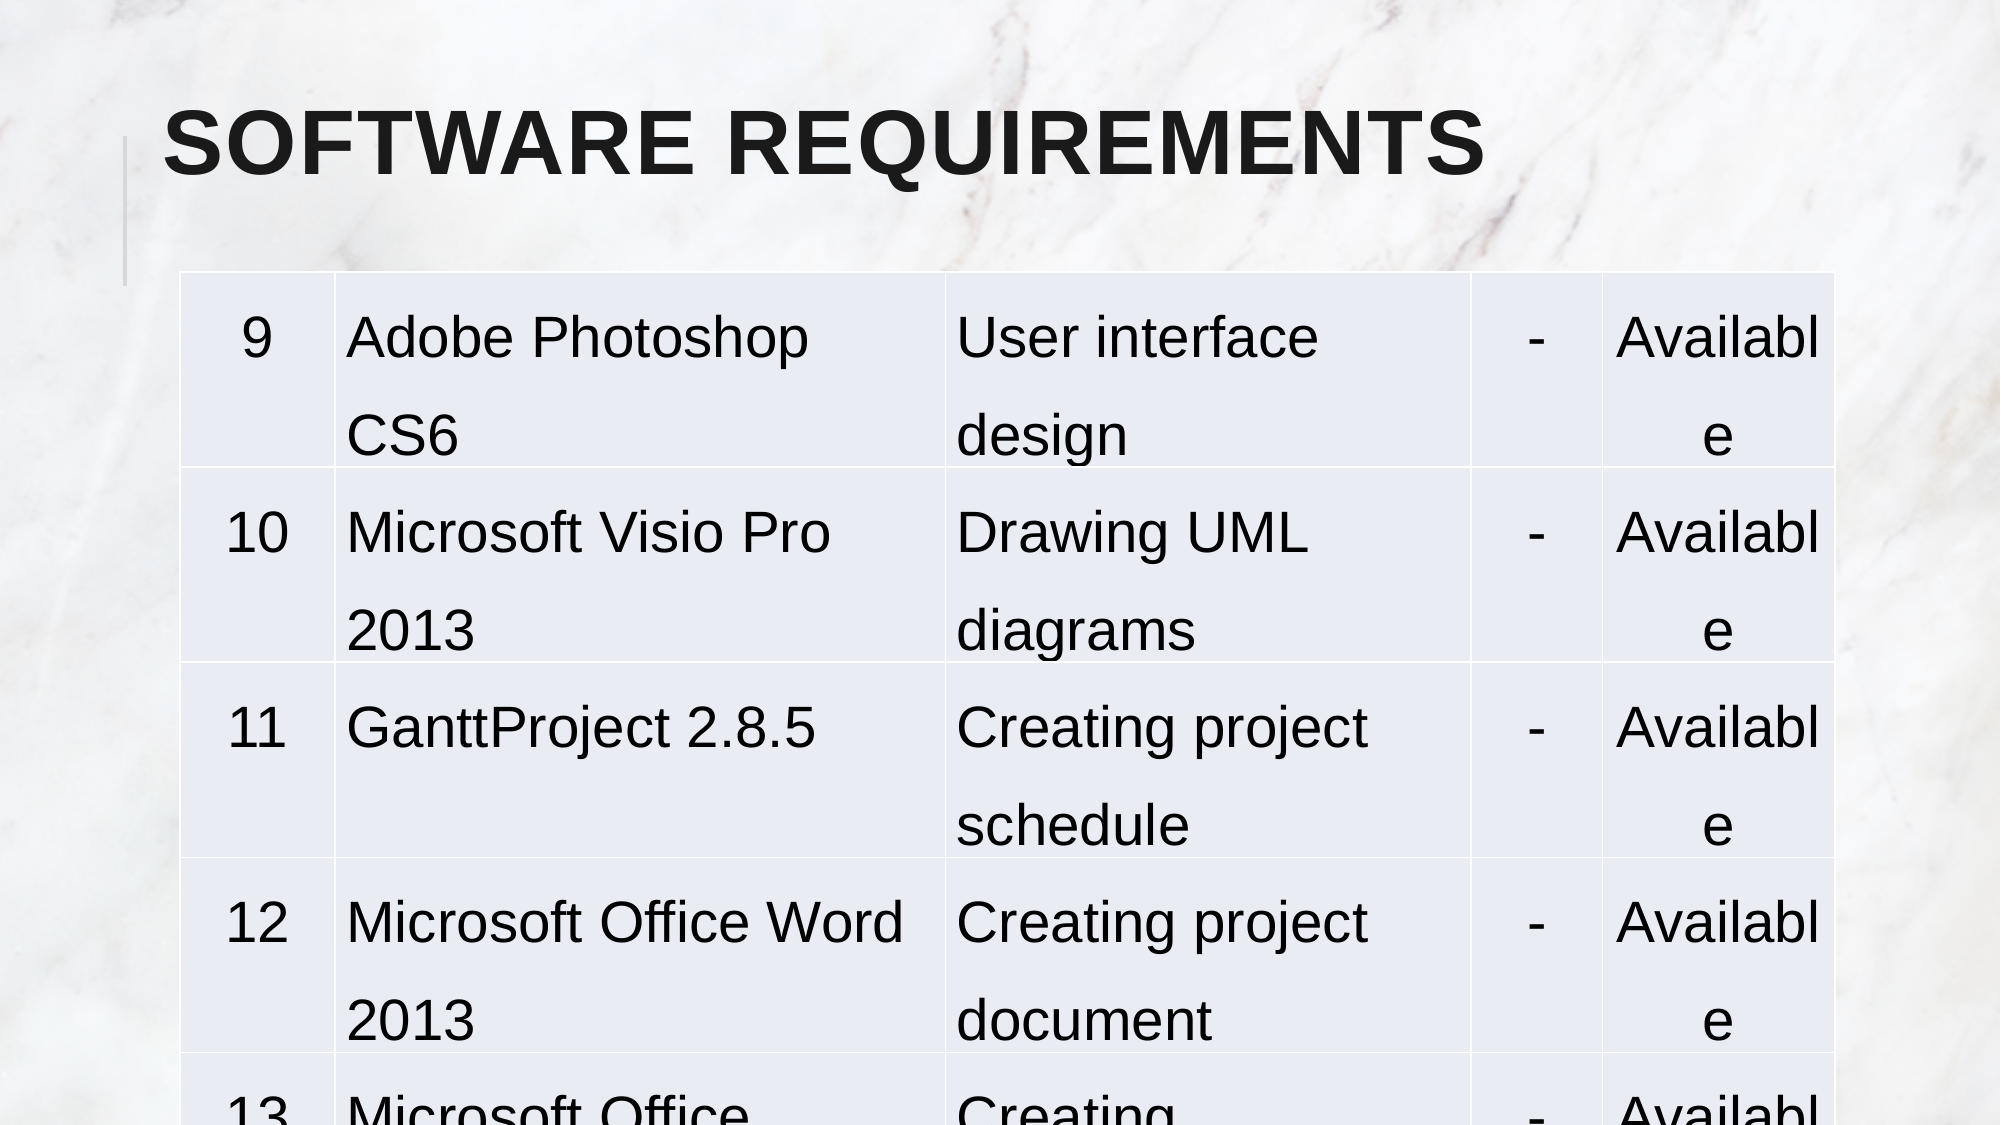

# software requirements

| 9 | Adobe Photoshop CS6 | User interface design | - | Available |
| --- | --- | --- | --- | --- |
| 10 | Microsoft Visio Pro 2013 | Drawing UML diagrams | - | Available |
| 11 | GanttProject 2.8.5 | Creating project schedule | - | Available |
| 12 | Microsoft Office Word 2013 | Creating project document | - | Available |
| 13 | Microsoft Office PowerPoint 2013 | Creating presentation for the project | - | Available |